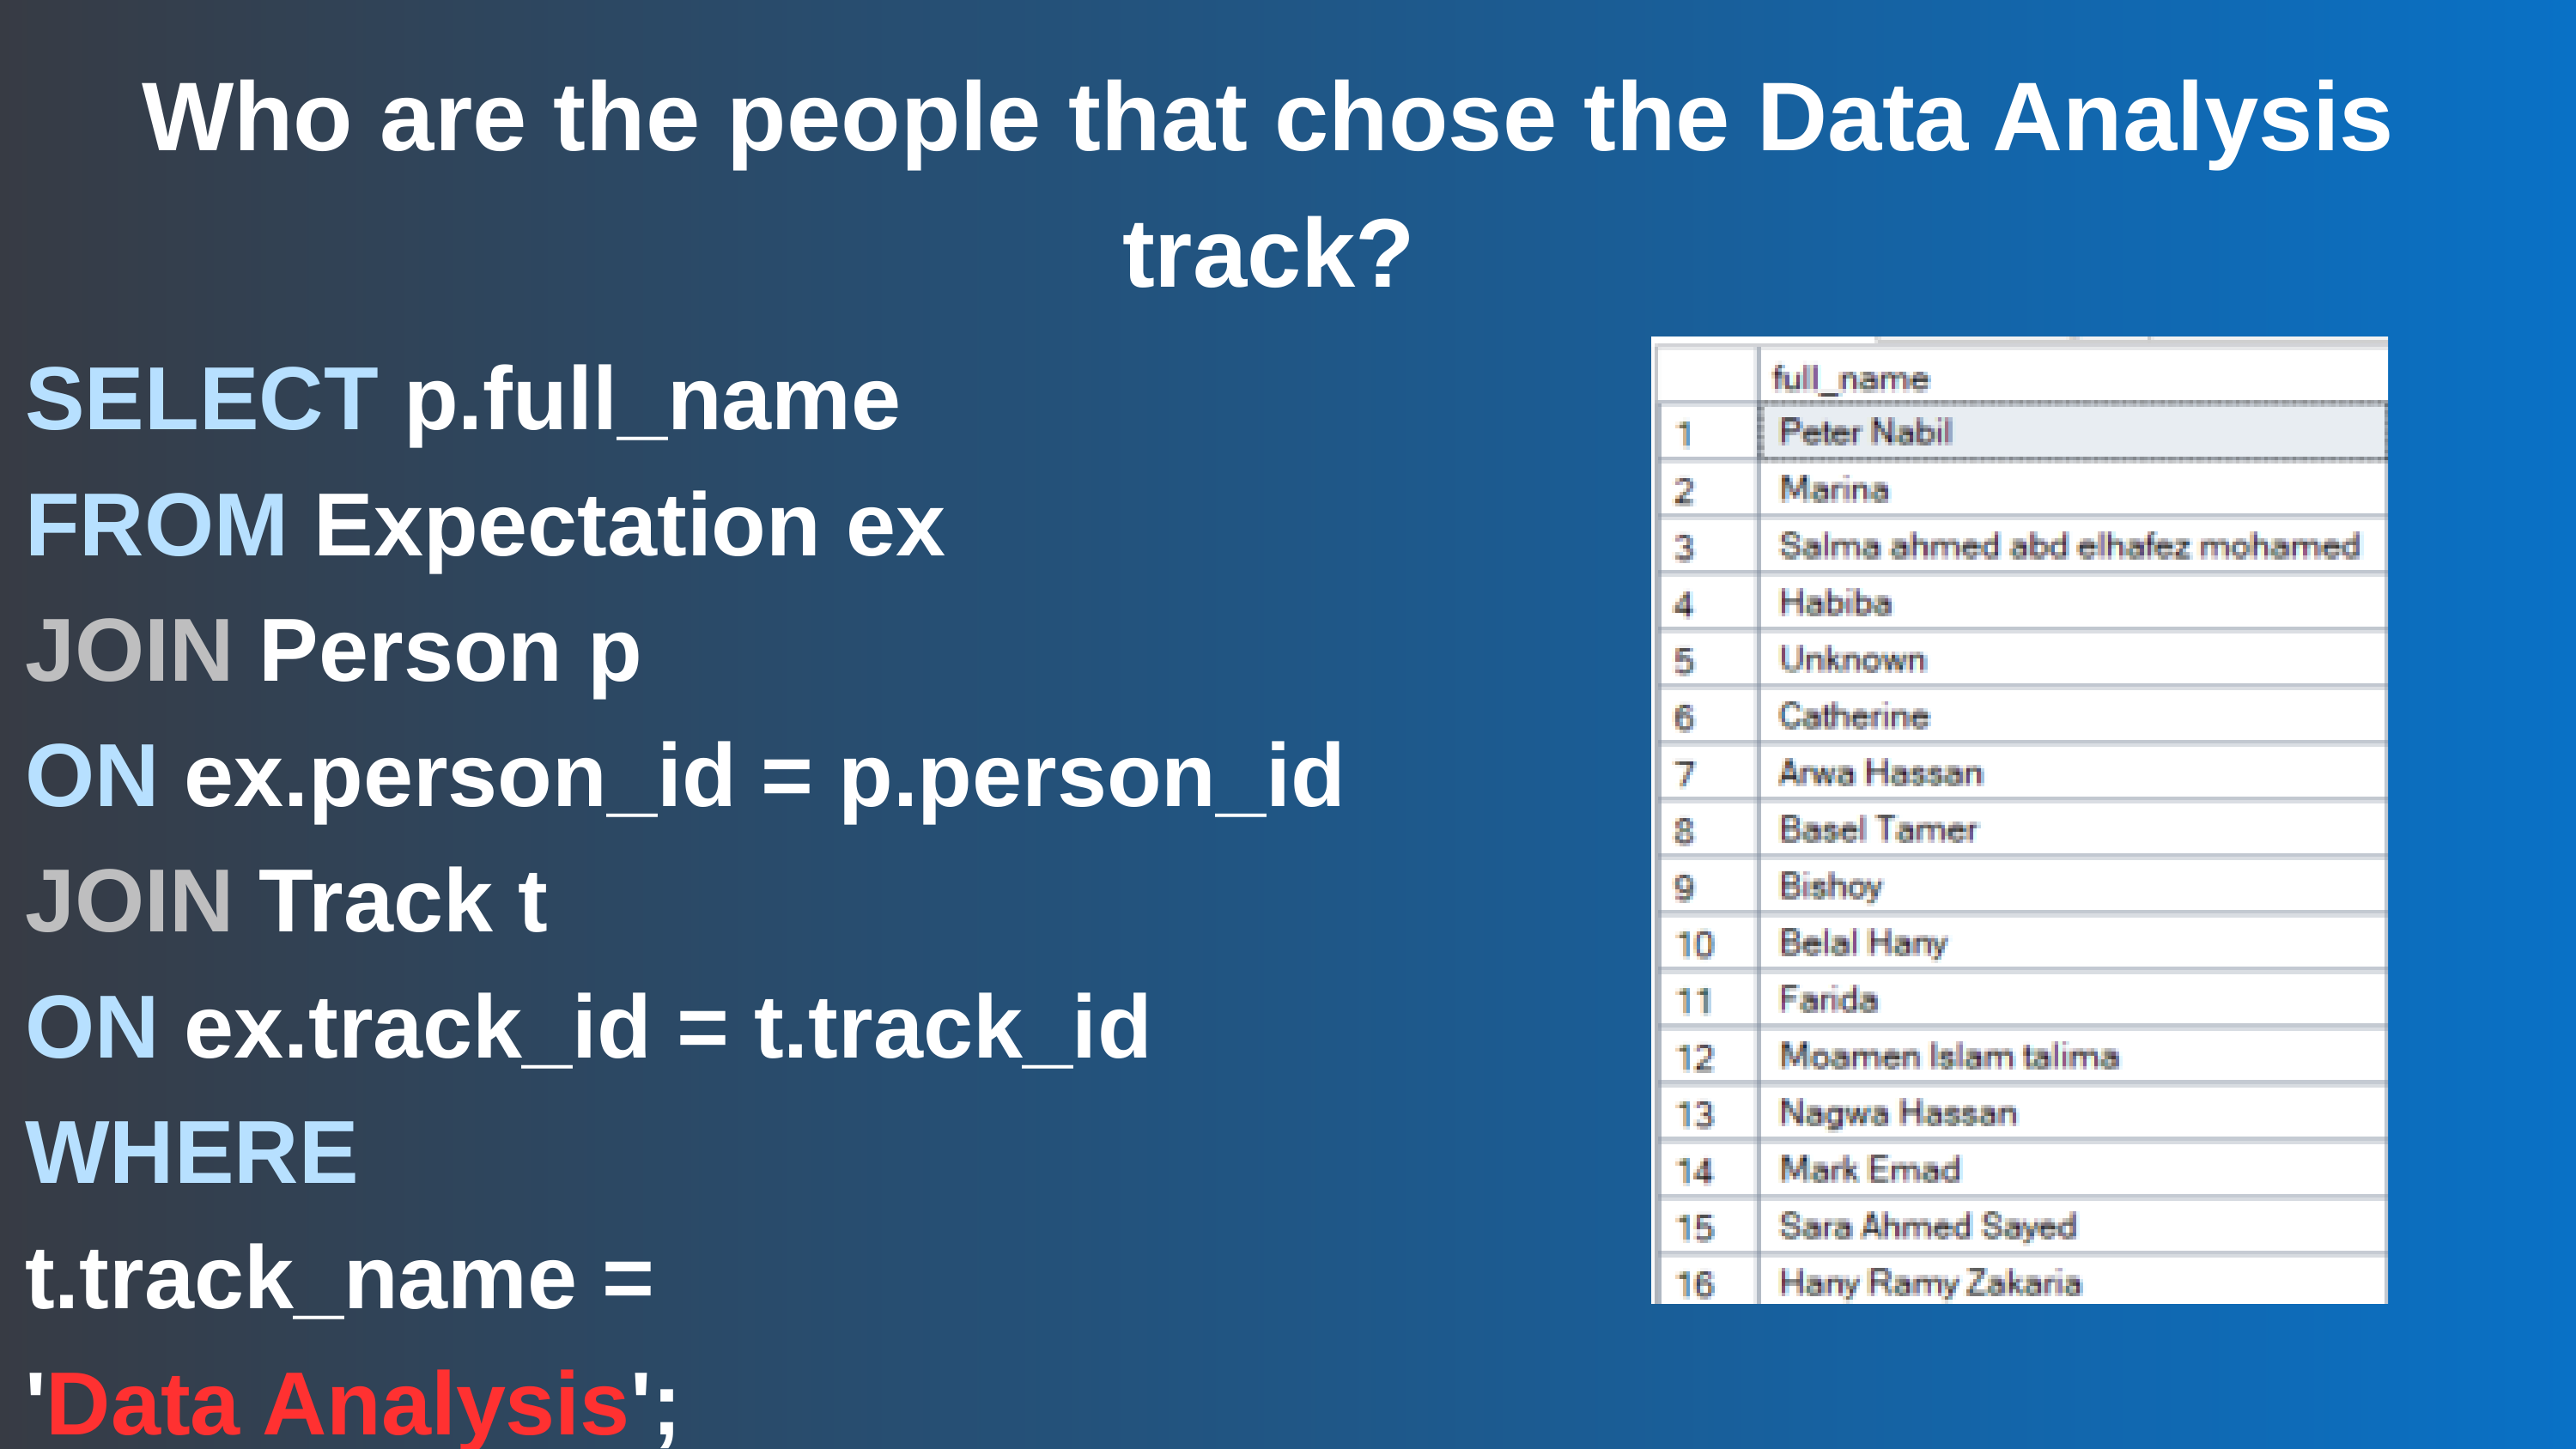

Who are the people that chose the Data Analysis track?
SELECT p.full_name
FROM Expectation ex
JOIN Person p
ON ex.person_id = p.person_id
JOIN Track t
ON ex.track_id = t.track_id
WHERE
t.track_name =
'Data Analysis';